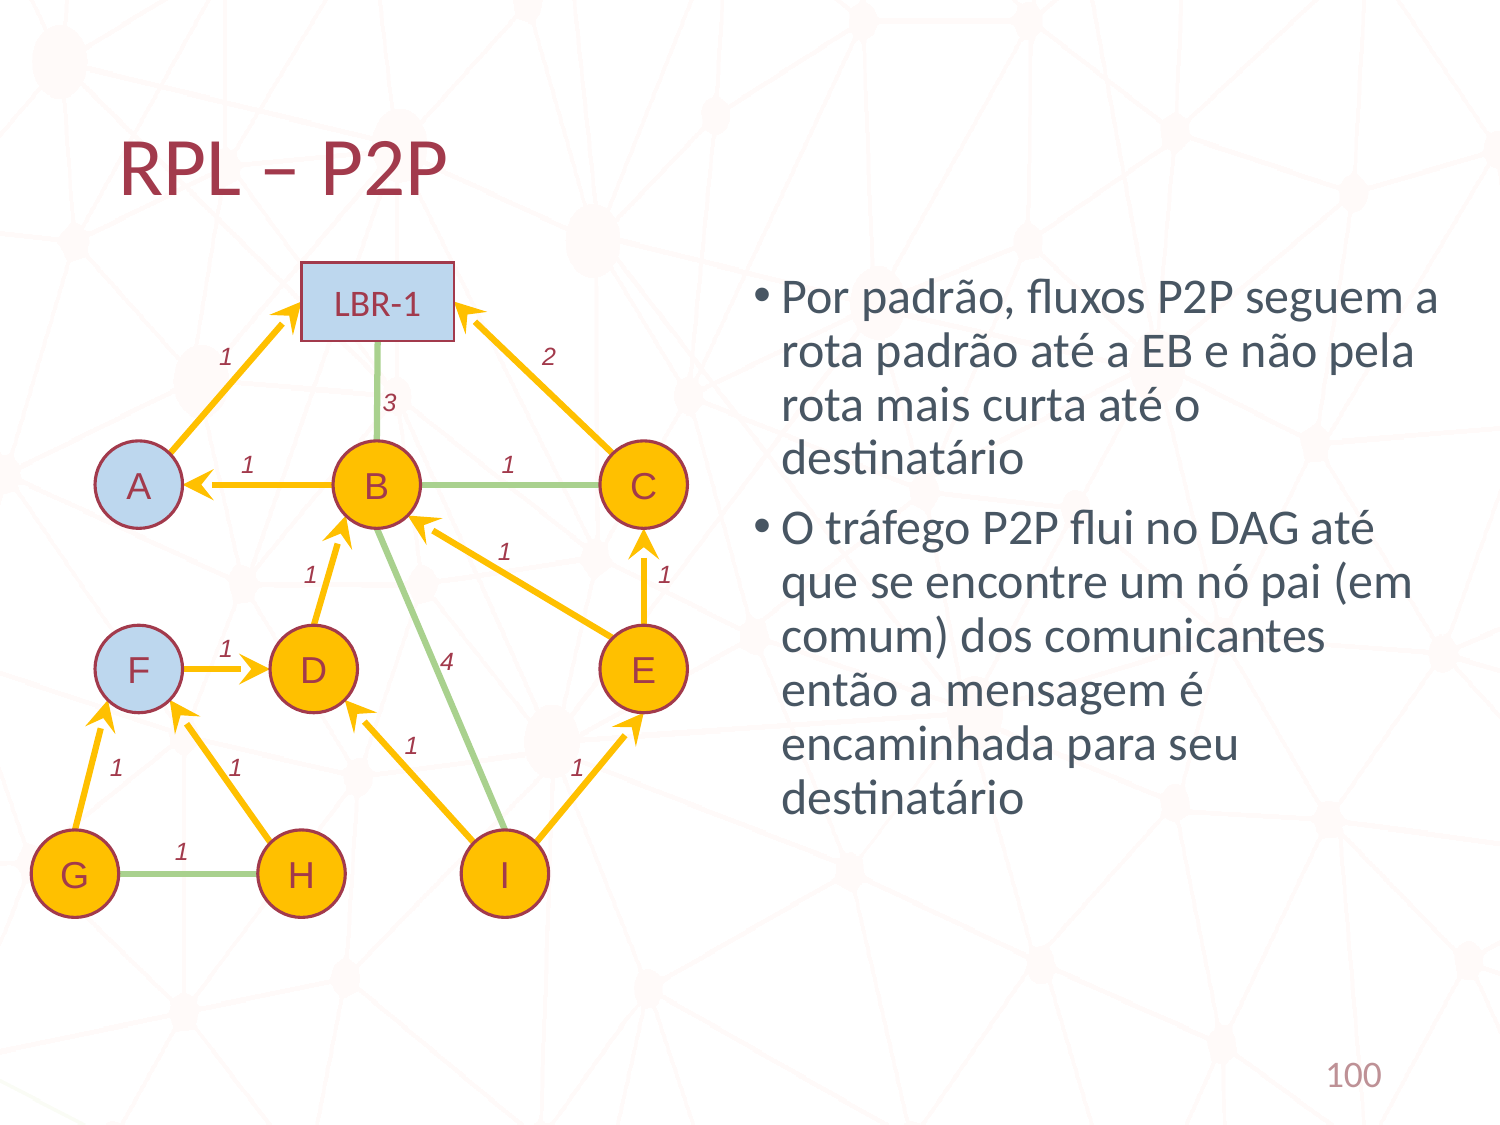

# RPL – P2P
LBR-1

Por padrão, fluxos P2P seguem a rota padrão até a EB e não pela rota mais curta até o destinatário
O tráfego P2P flui no DAG até que se encontre um nó pai (em comum) dos comunicantes então a mensagem é encaminhada para seu destinatário

1
2
3
A
1
B
1
C

1
1
1
F
1
D
E
4

1
1
1
1
1
G
H
I
100